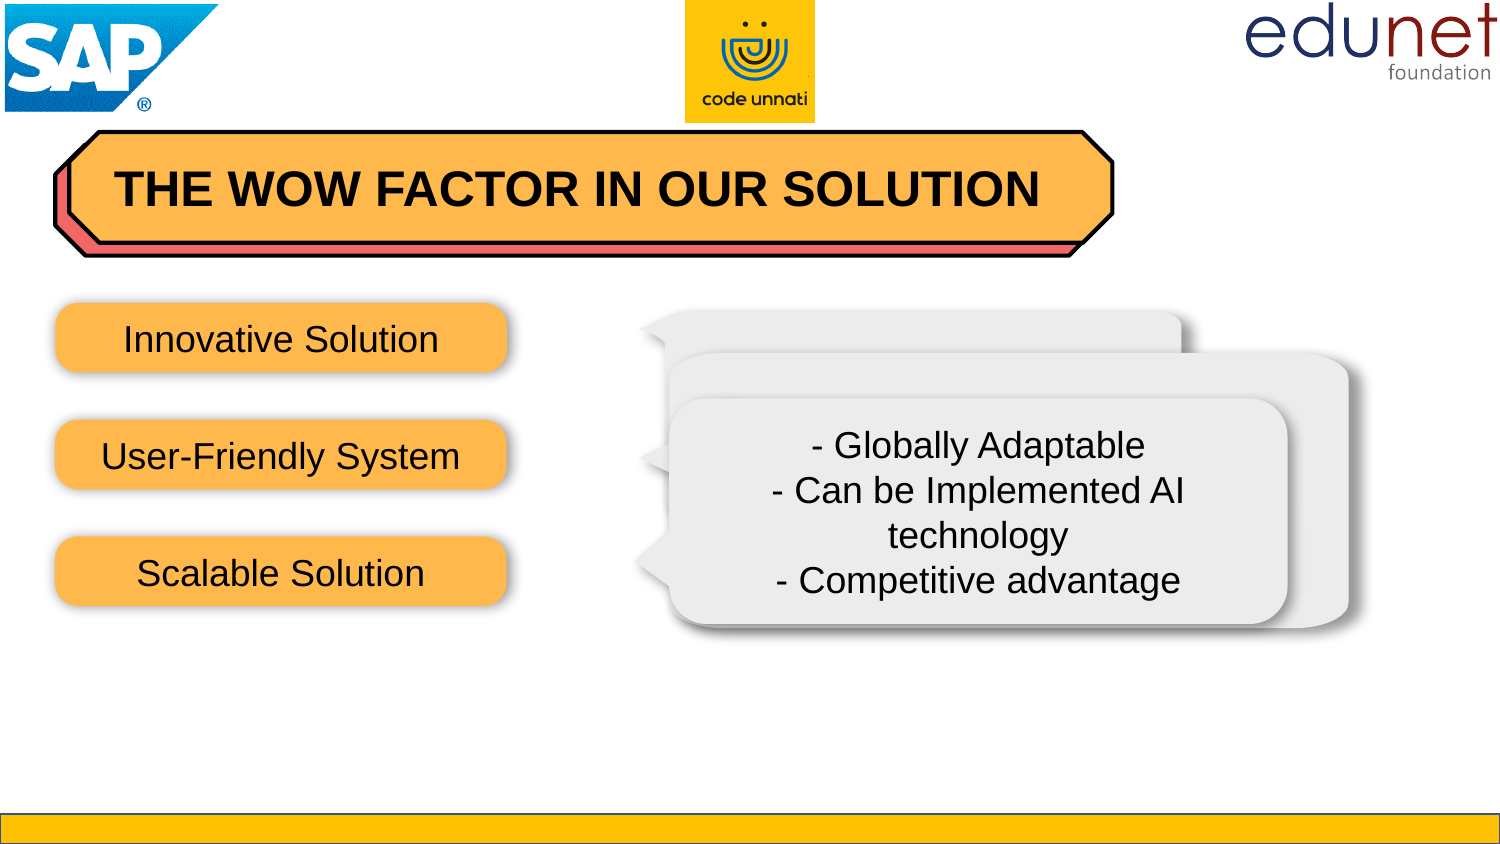

THE WOW FACTOR IN OUR SOLUTION
Innovative Solution
- Wireless Transmission
- Auto Communication
- Upgradable
- AM radio communication
- Wide accessibility
- Globally Adaptable
- Can be Implemented AI technology
- Competitive advantage
User-Friendly System
Scalable Solution